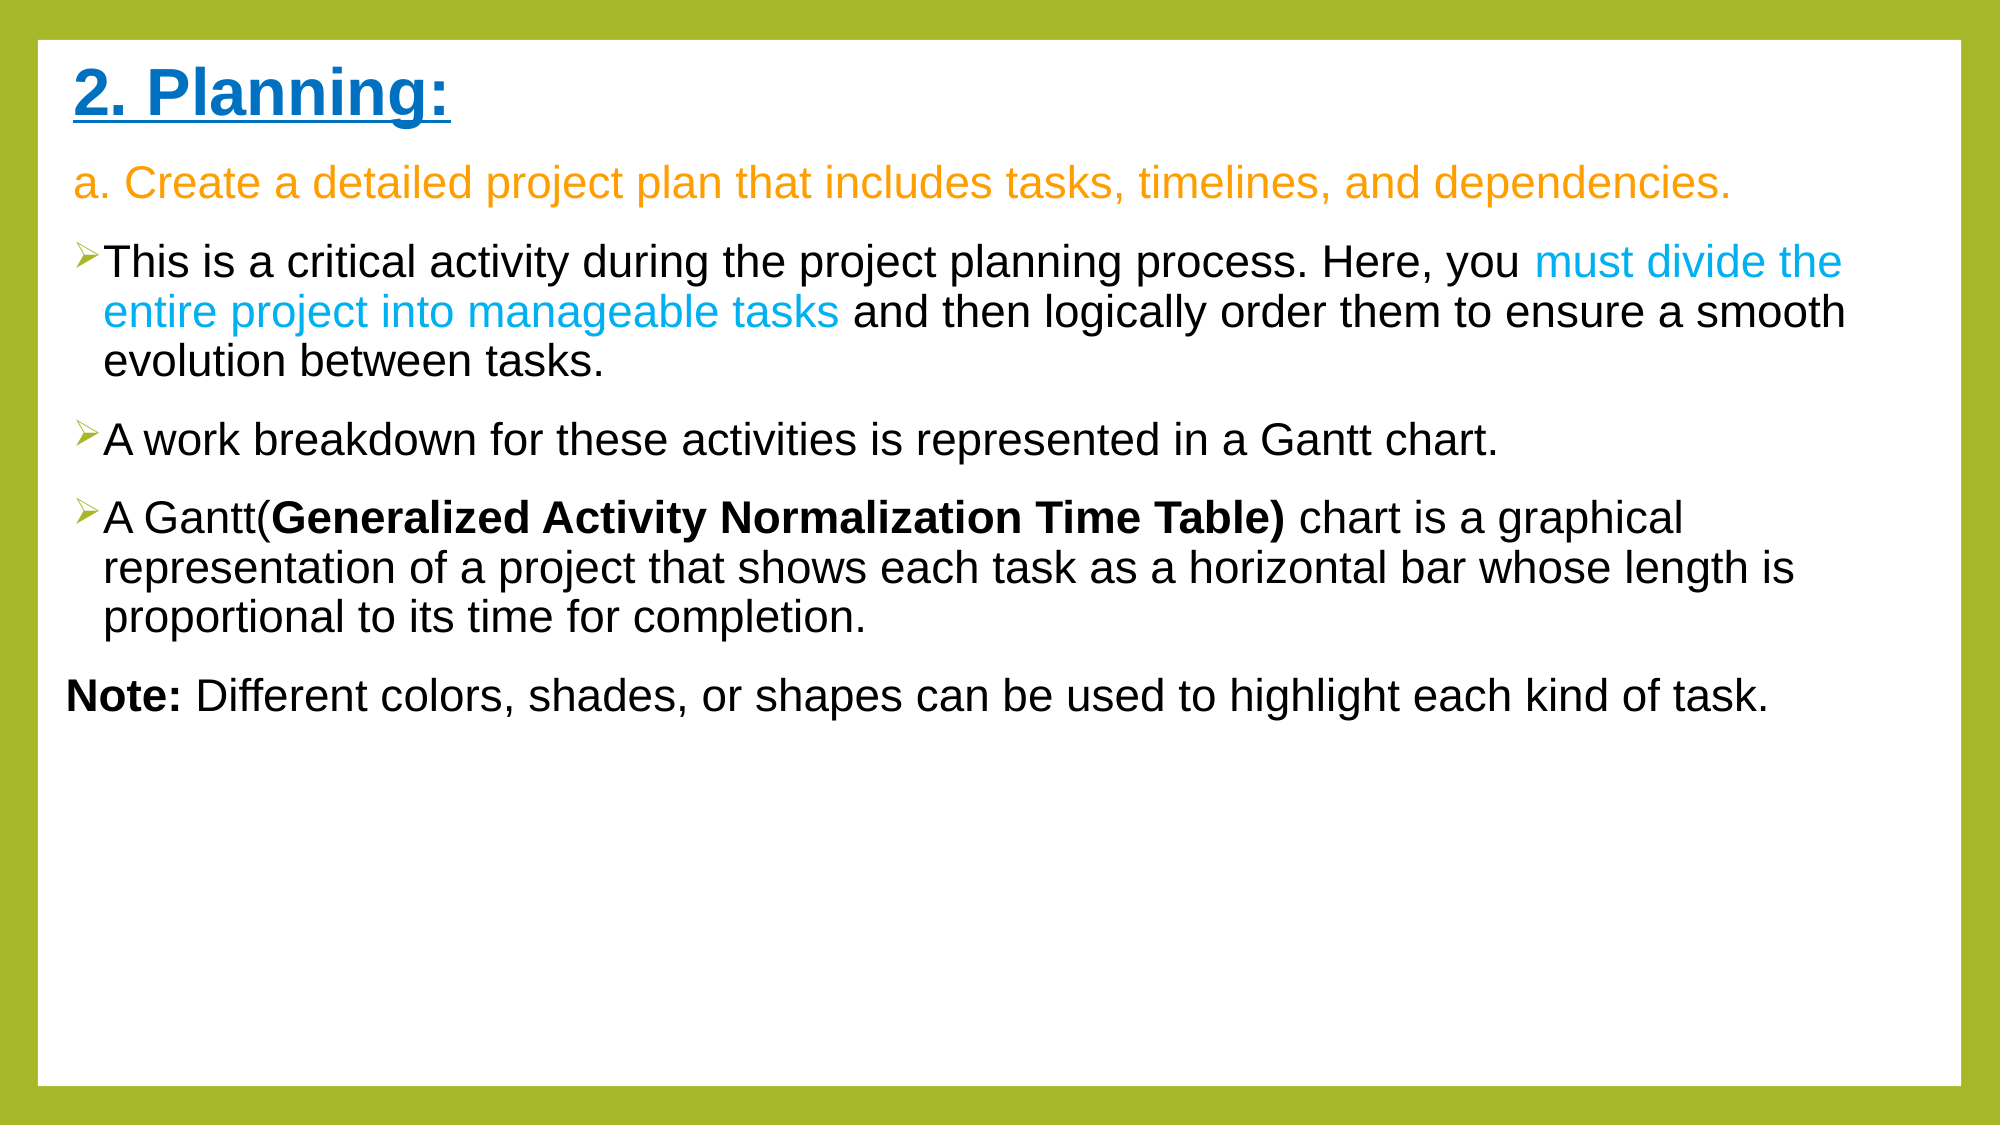

2. Planning:
a. Create a detailed project plan that includes tasks, timelines, and dependencies.
This is a critical activity during the project planning process. Here, you must divide the entire project into manageable tasks and then logically order them to ensure a smooth evolution between tasks.
A work breakdown for these activities is represented in a Gantt chart.
A Gantt(Generalized Activity Normalization Time Table) chart is a graphical representation of a project that shows each task as a horizontal bar whose length is proportional to its time for completion.
Note: Different colors, shades, or shapes can be used to highlight each kind of task.